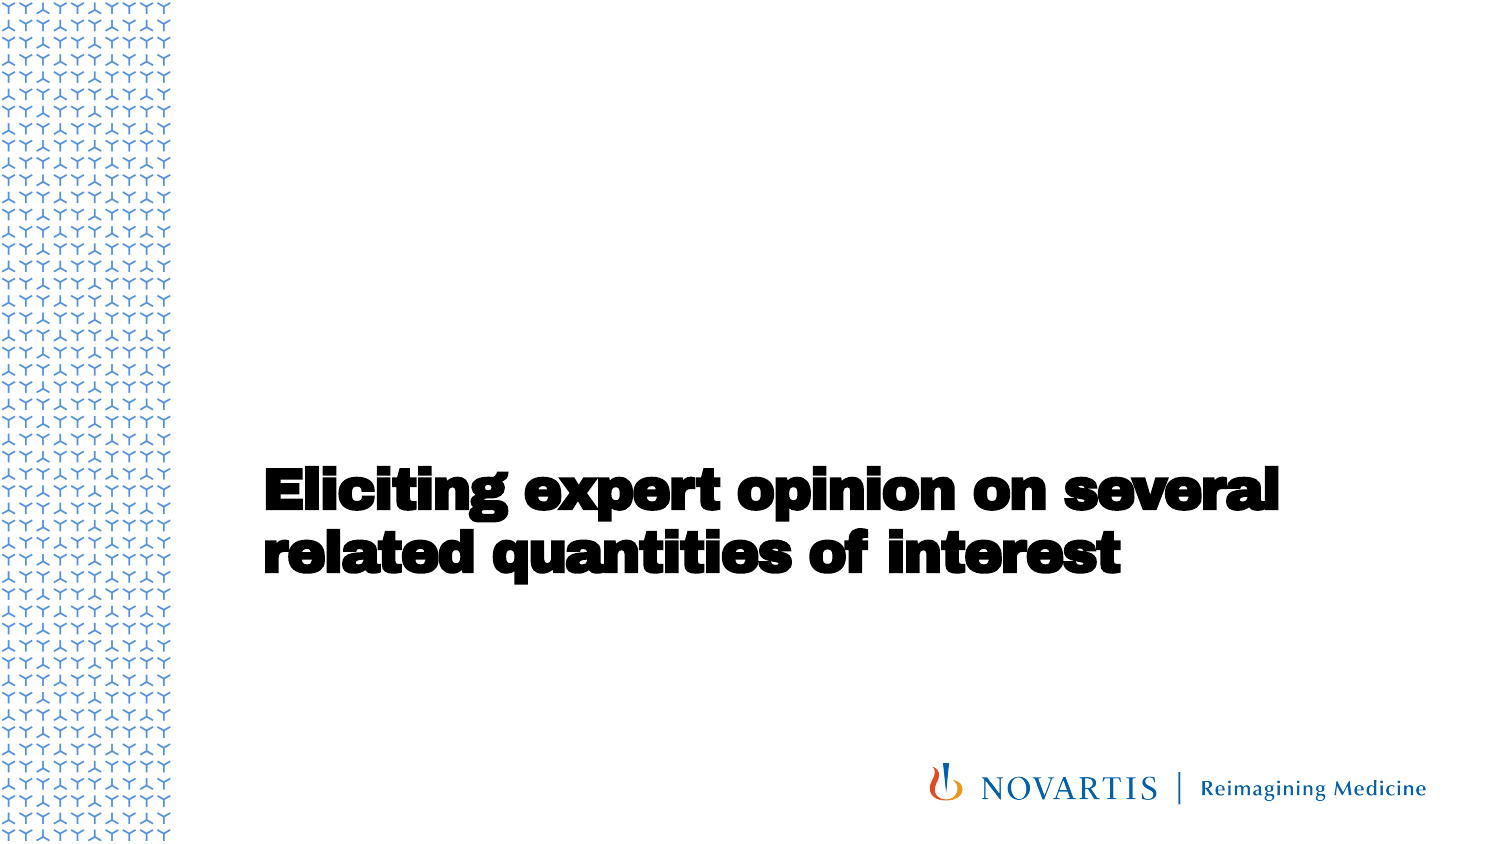

# Eliciting expert opinion on several related quantities of interest